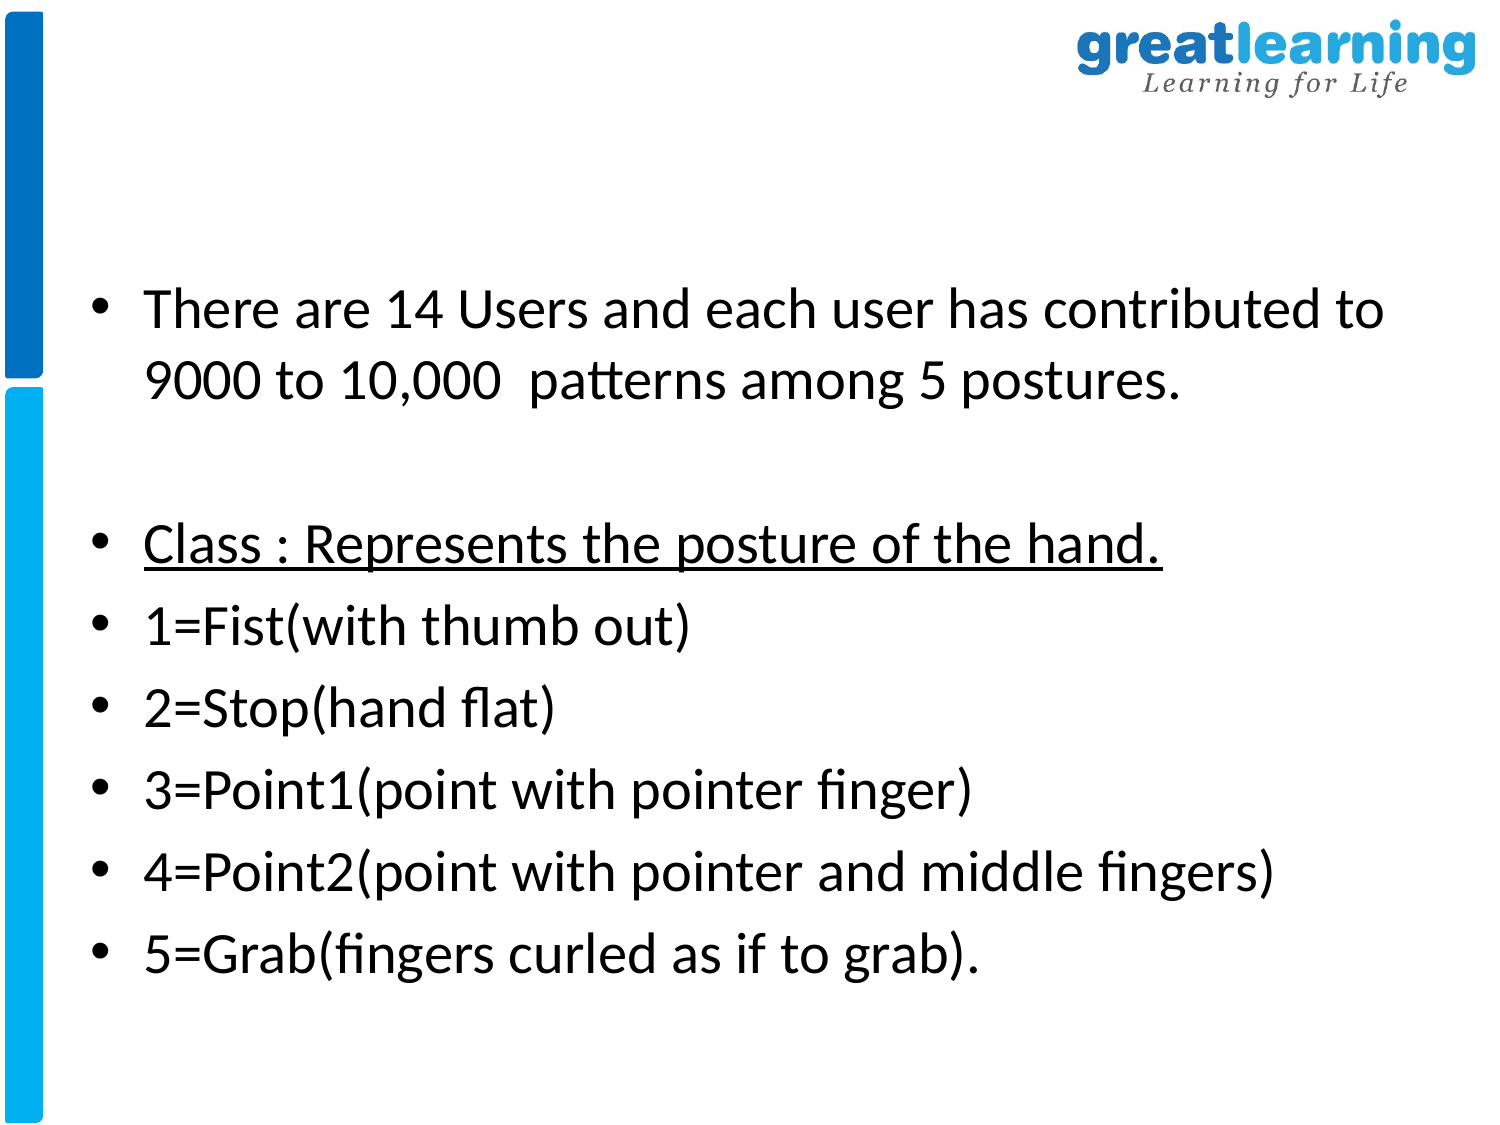

There are 14 Users and each user has contributed to 9000 to 10,000  patterns among 5 postures.

Class : Represents the posture of the hand.
1=Fist(with thumb out)
2=Stop(hand flat)
3=Point1(point with pointer finger)
4=Point2(point with pointer and middle fingers)
5=Grab(fingers curled as if to grab).